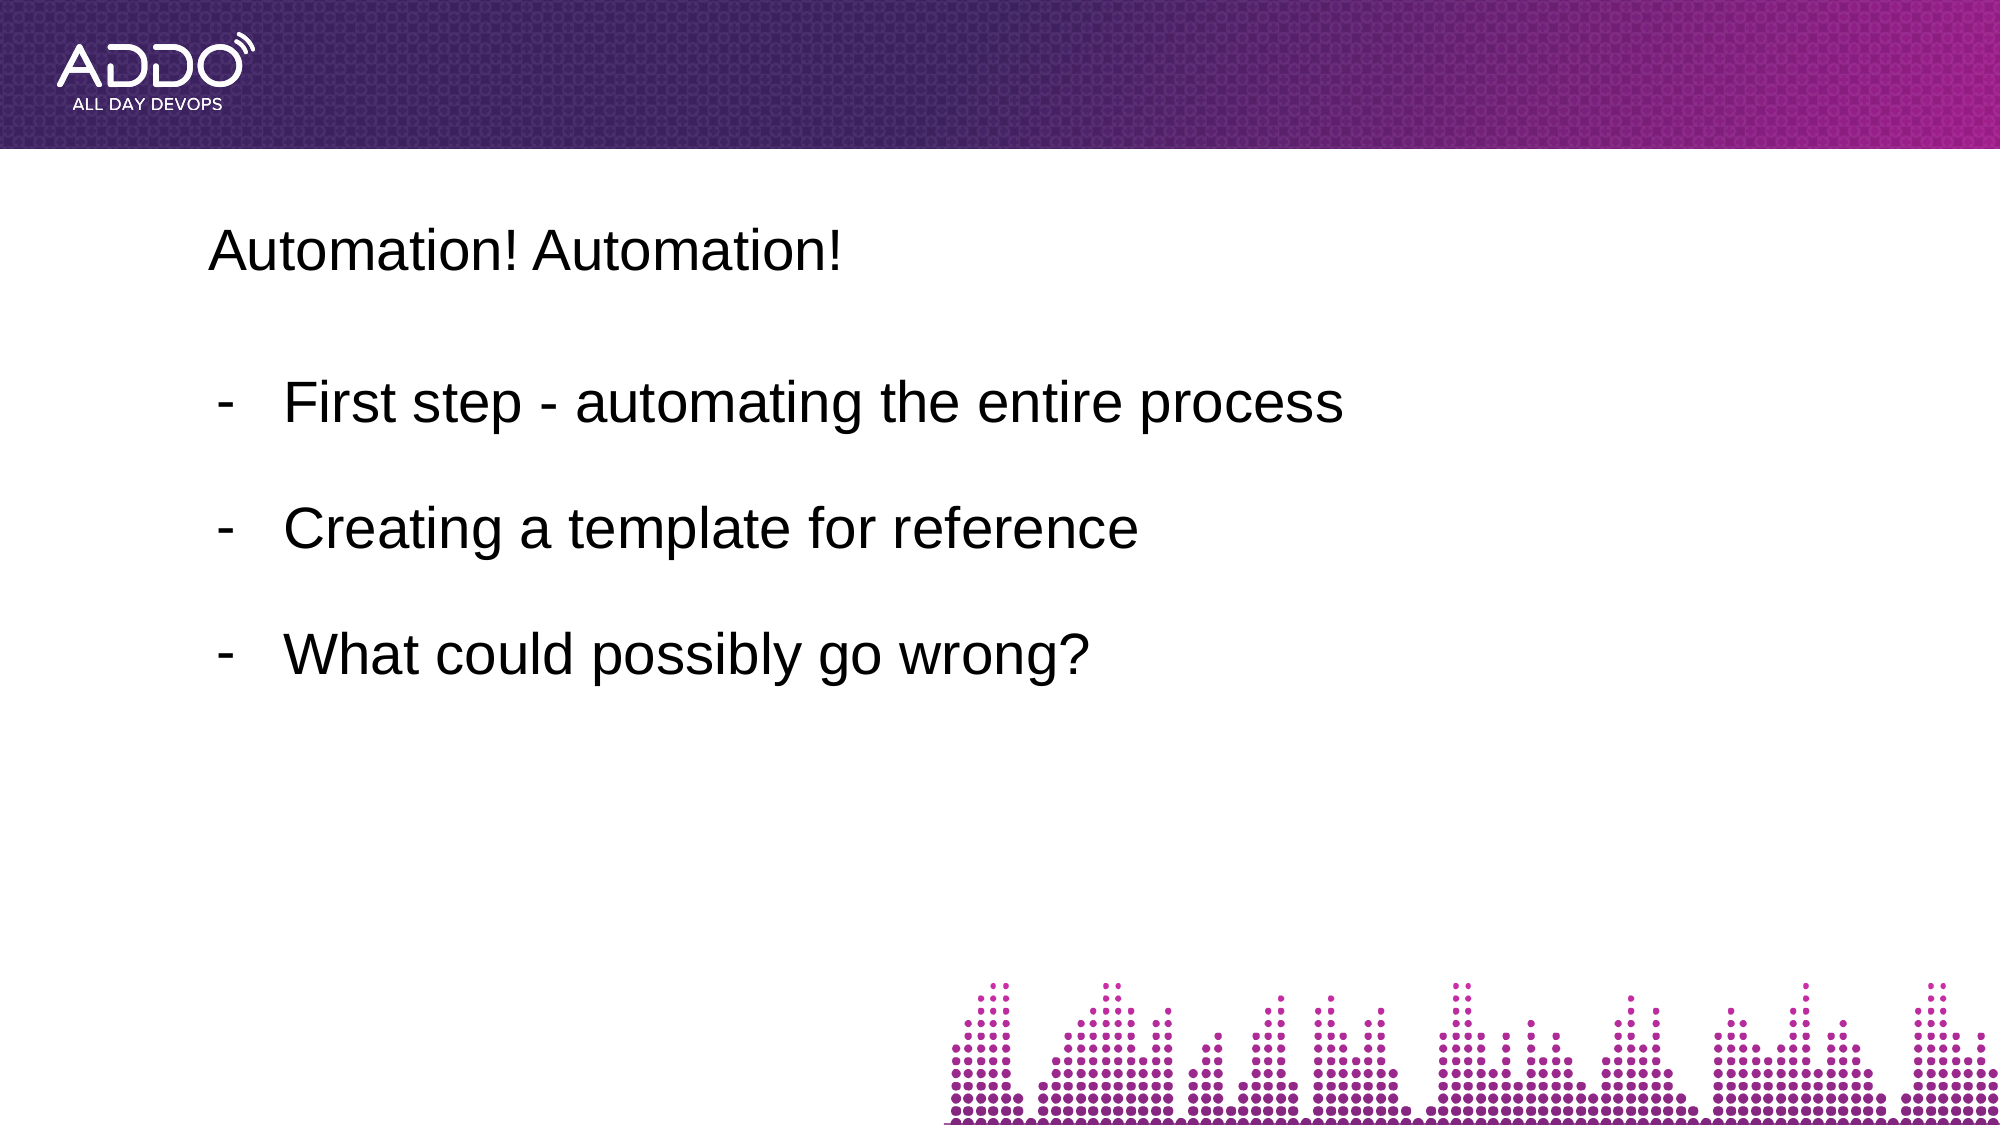

# Automation! Automation!

First step - automating the entire process

Creating a template for reference

What could possibly go wrong?